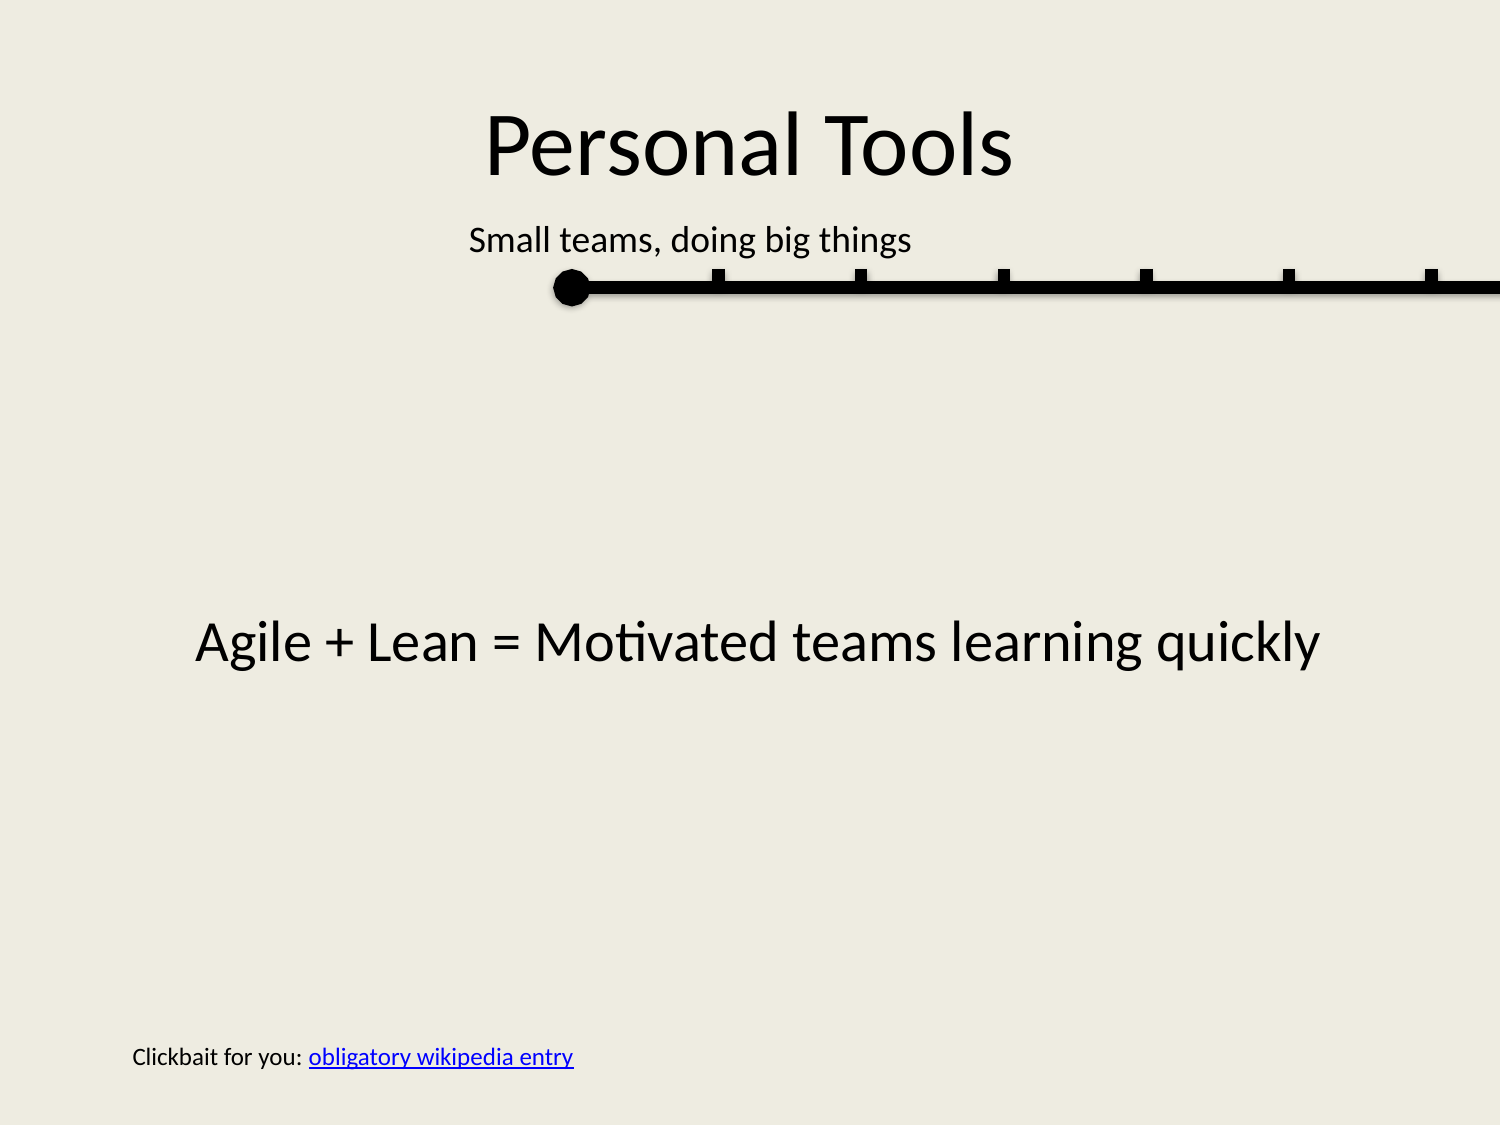

# Personal Tools
Small teams, doing big things

Agile + Lean = Motivated teams learning quickly

Clickbait for you: obligatory wikipedia entry